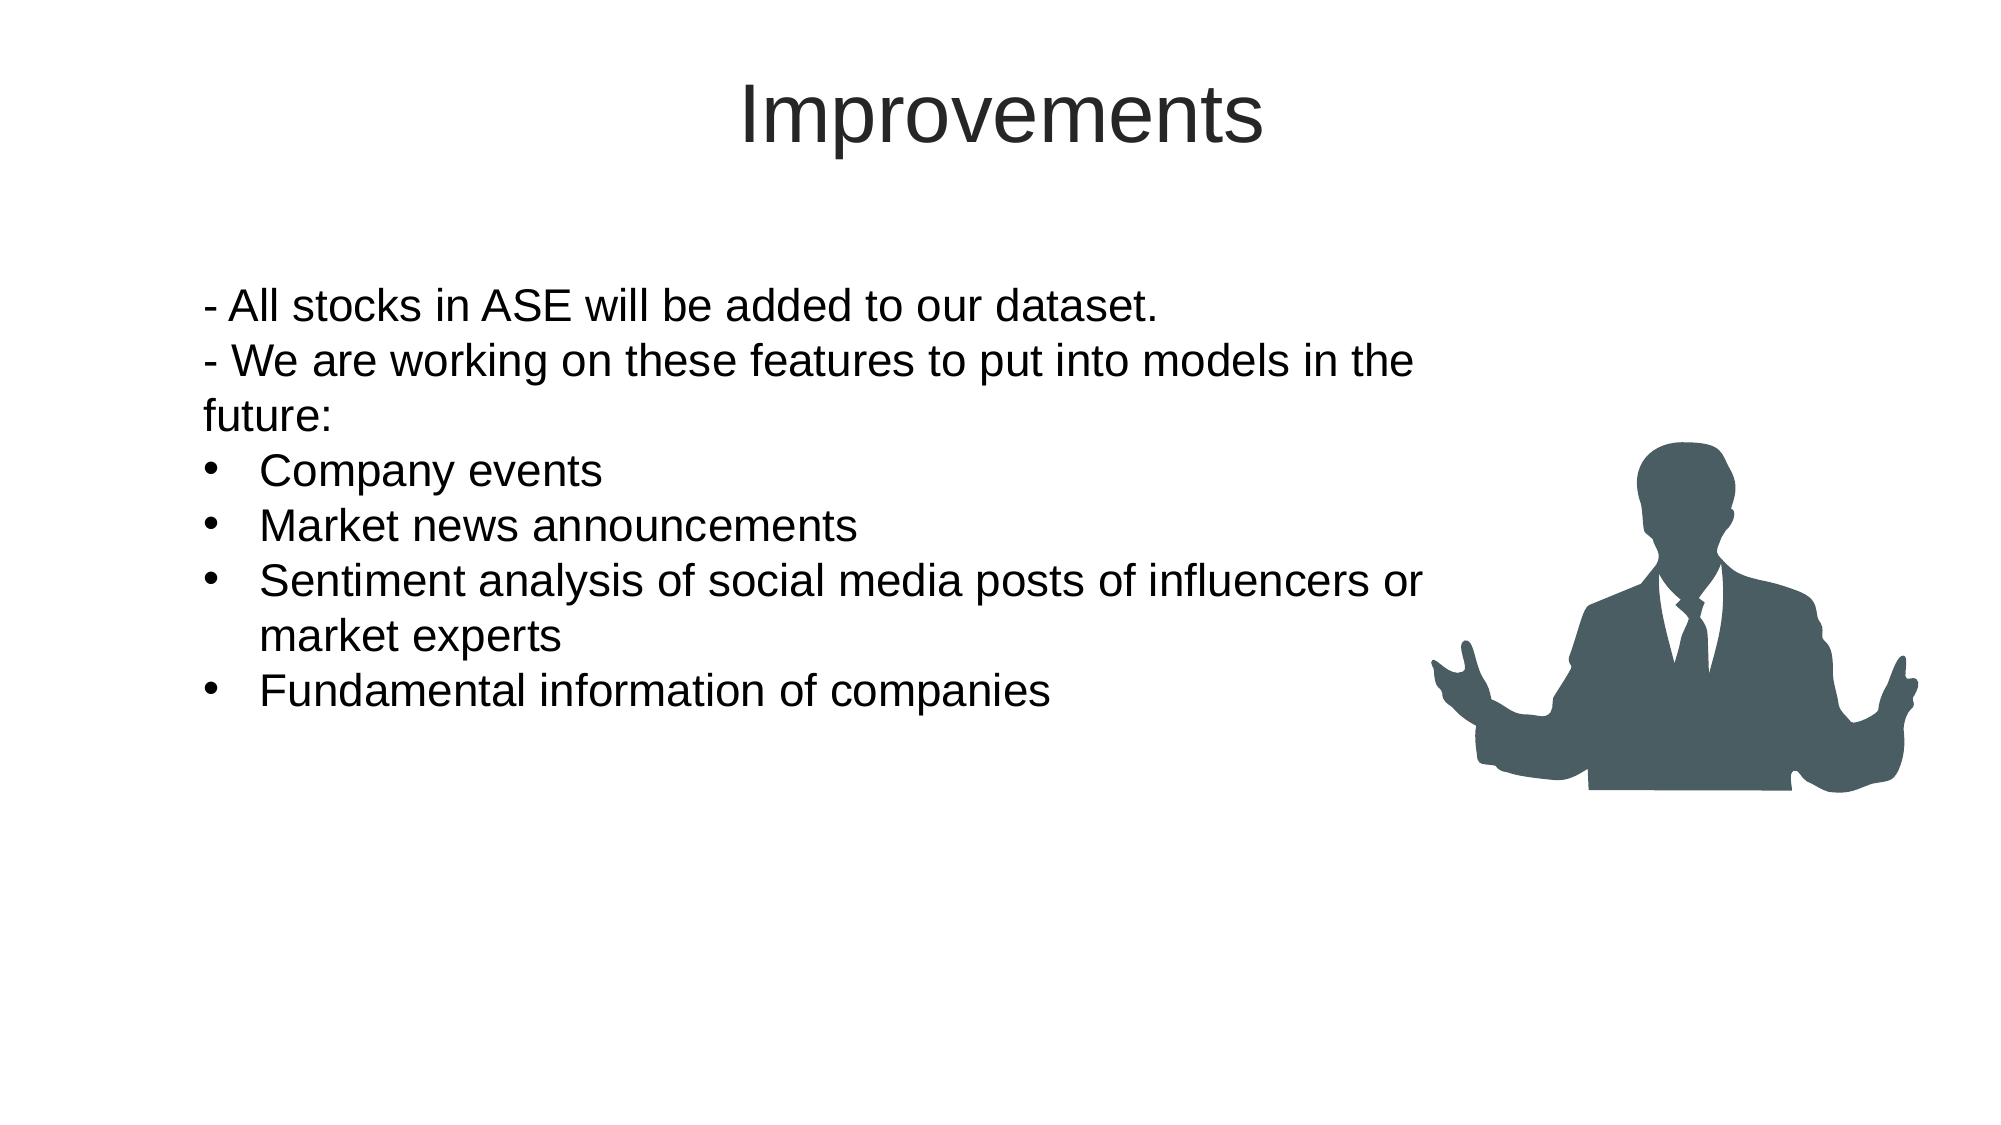

Improvements
- All stocks in ASE will be added to our dataset.
- We are working on these features to put into models in the future:
Company events
Market news announcements
Sentiment analysis of social media posts of influencers or market experts
Fundamental information of companies